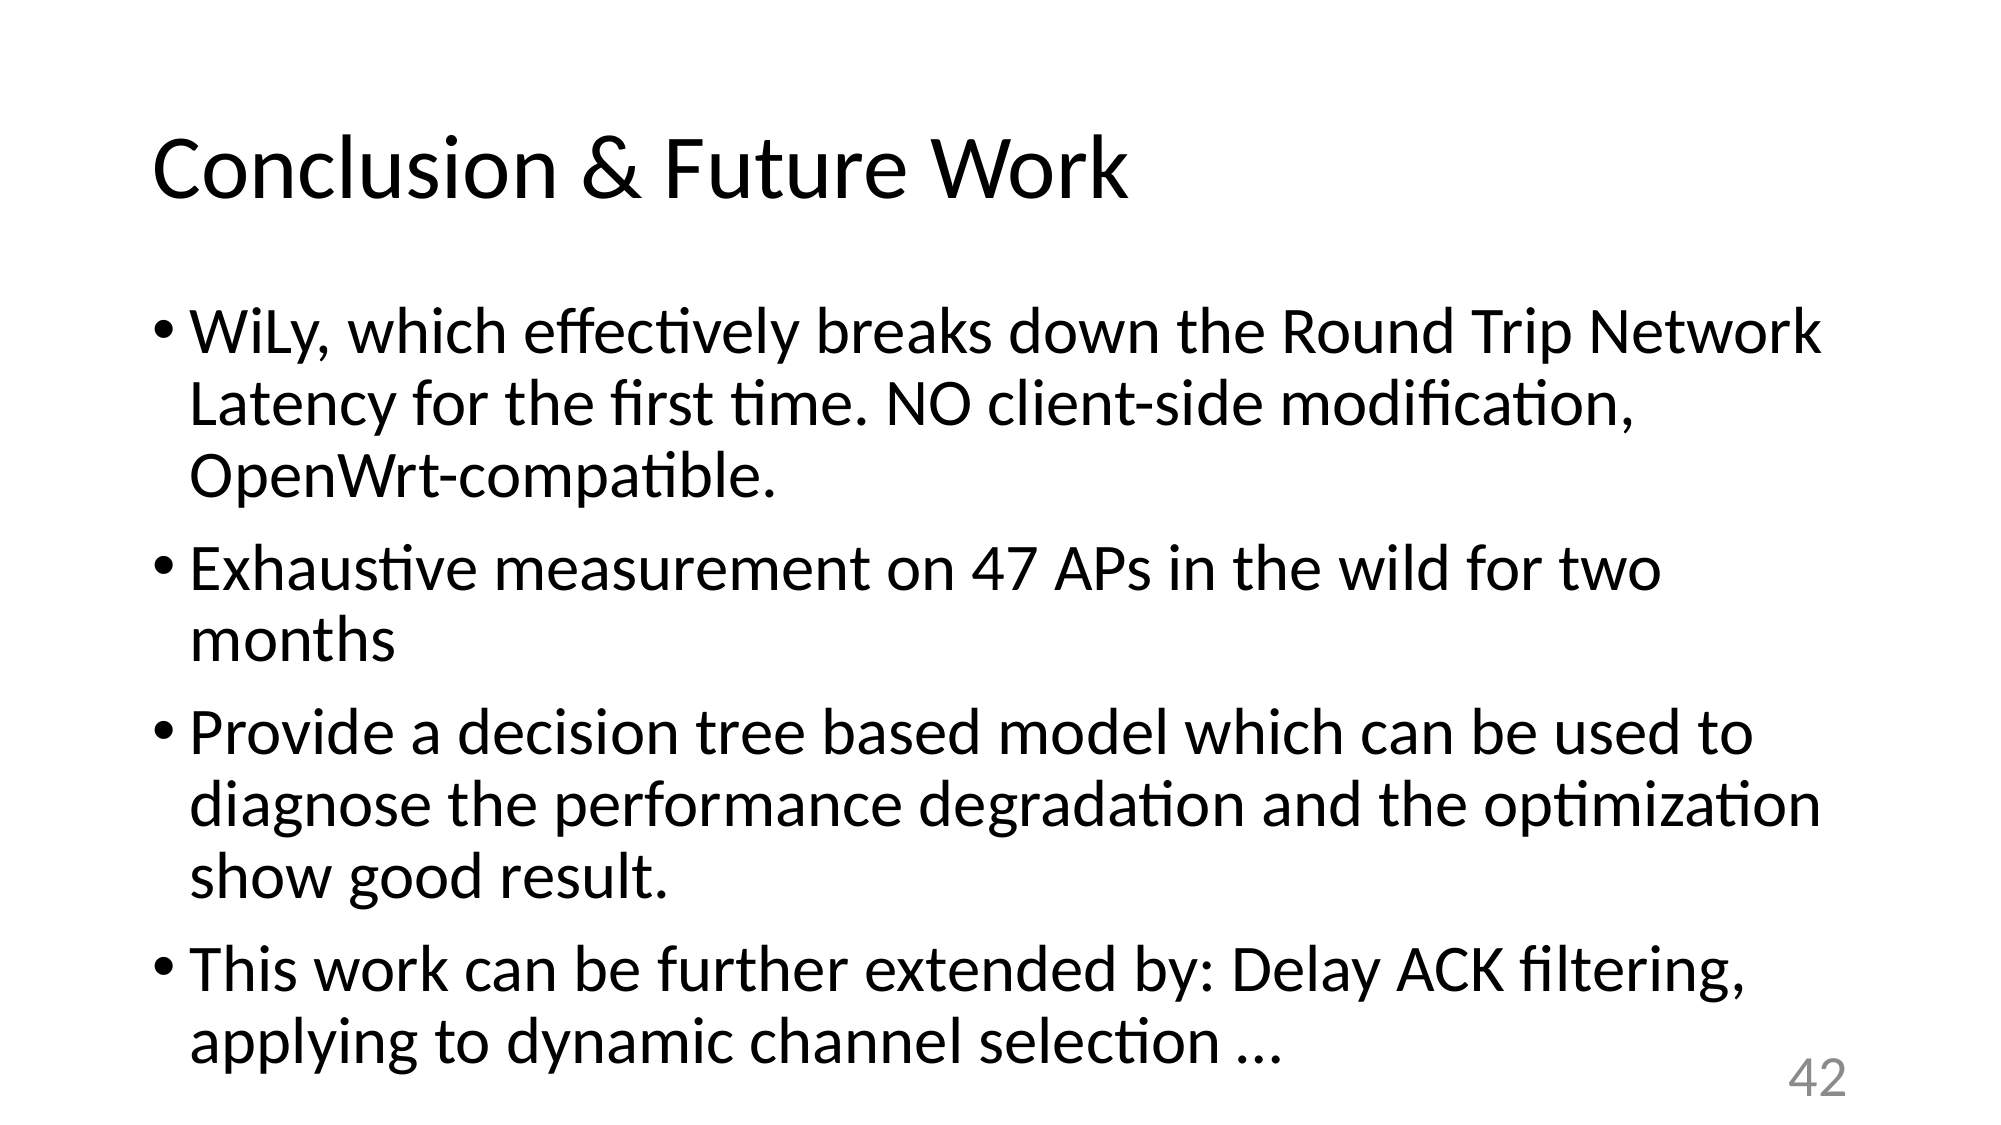

# Conclusion & Future Work
WiLy, which effectively breaks down the Round Trip Network Latency for the first time. NO client-side modification, OpenWrt-compatible.
Exhaustive measurement on 47 APs in the wild for two months
Provide a decision tree based model which can be used to diagnose the performance degradation and the optimization show good result.
This work can be further extended by: Delay ACK filtering,  applying to dynamic channel selection …
42